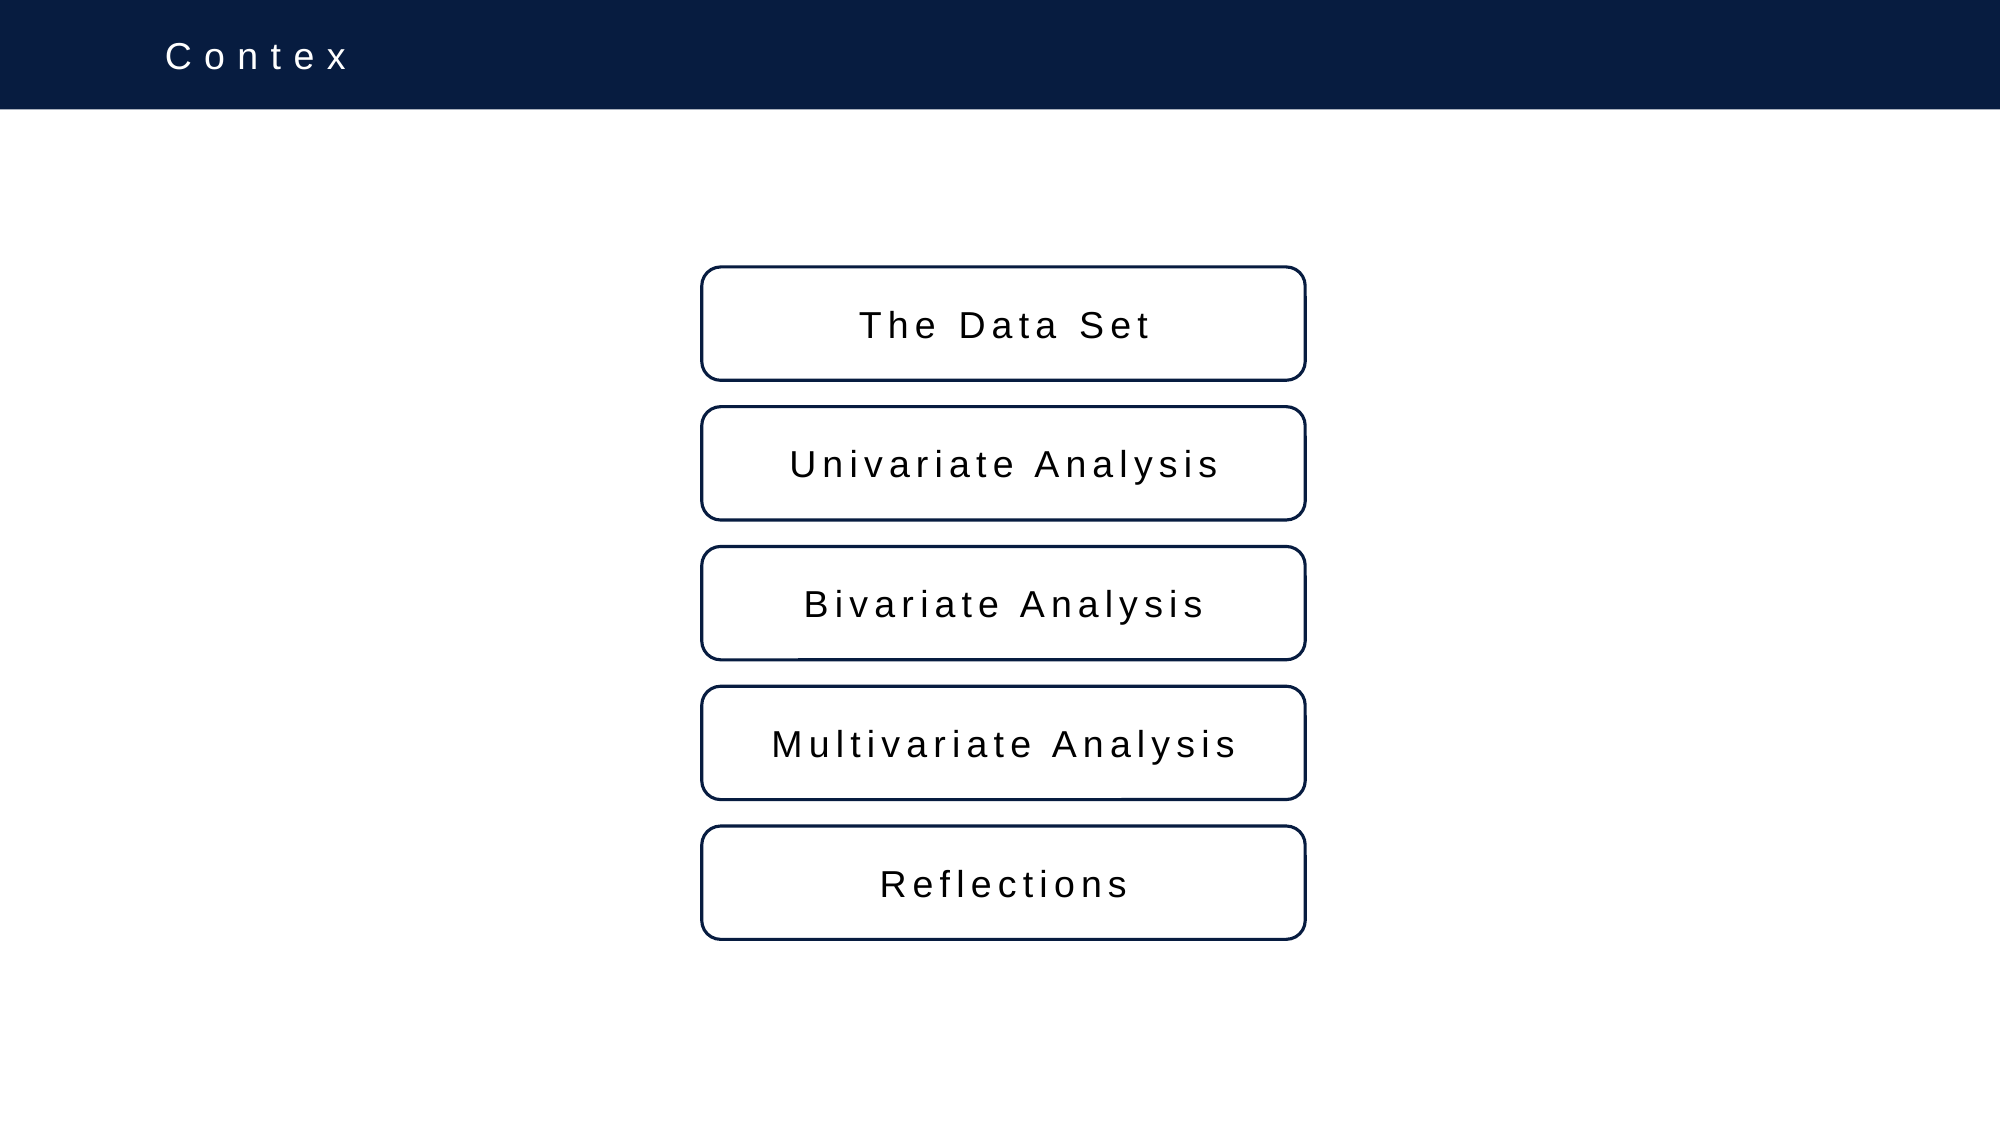

Contex

The Data Set

Univariate Analysis

Bivariate Analysis

Multivariate Analysis

Reflections